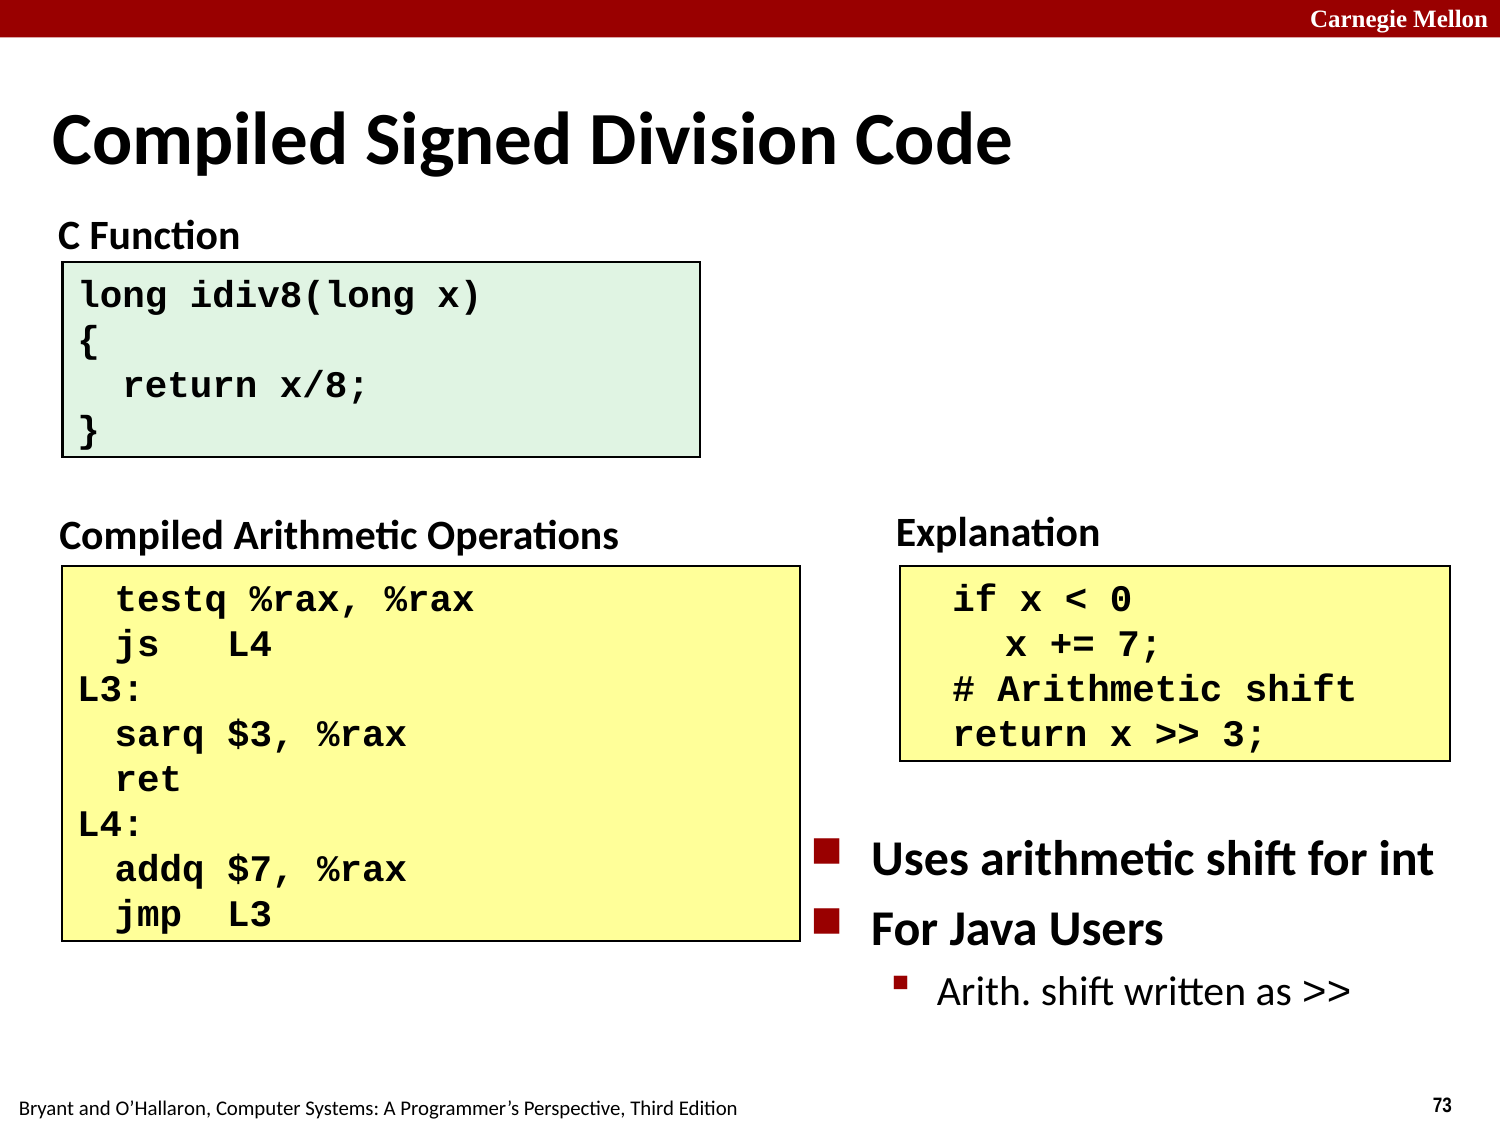

# Compiled Signed Division Code
C Function
long idiv8(long x)
{
  return x/8;
}
Explanation
Compiled Arithmetic Operations
	testq %rax, %rax
	js	L4
L3:
	sarq	$3, %rax
	ret
L4:
	addq	$7, %rax
	jmp	L3
	if x < 0
    x += 7;
	# Arithmetic shift
	return x >> 3;
Uses arithmetic shift for int
For Java Users
Arith. shift written as >>